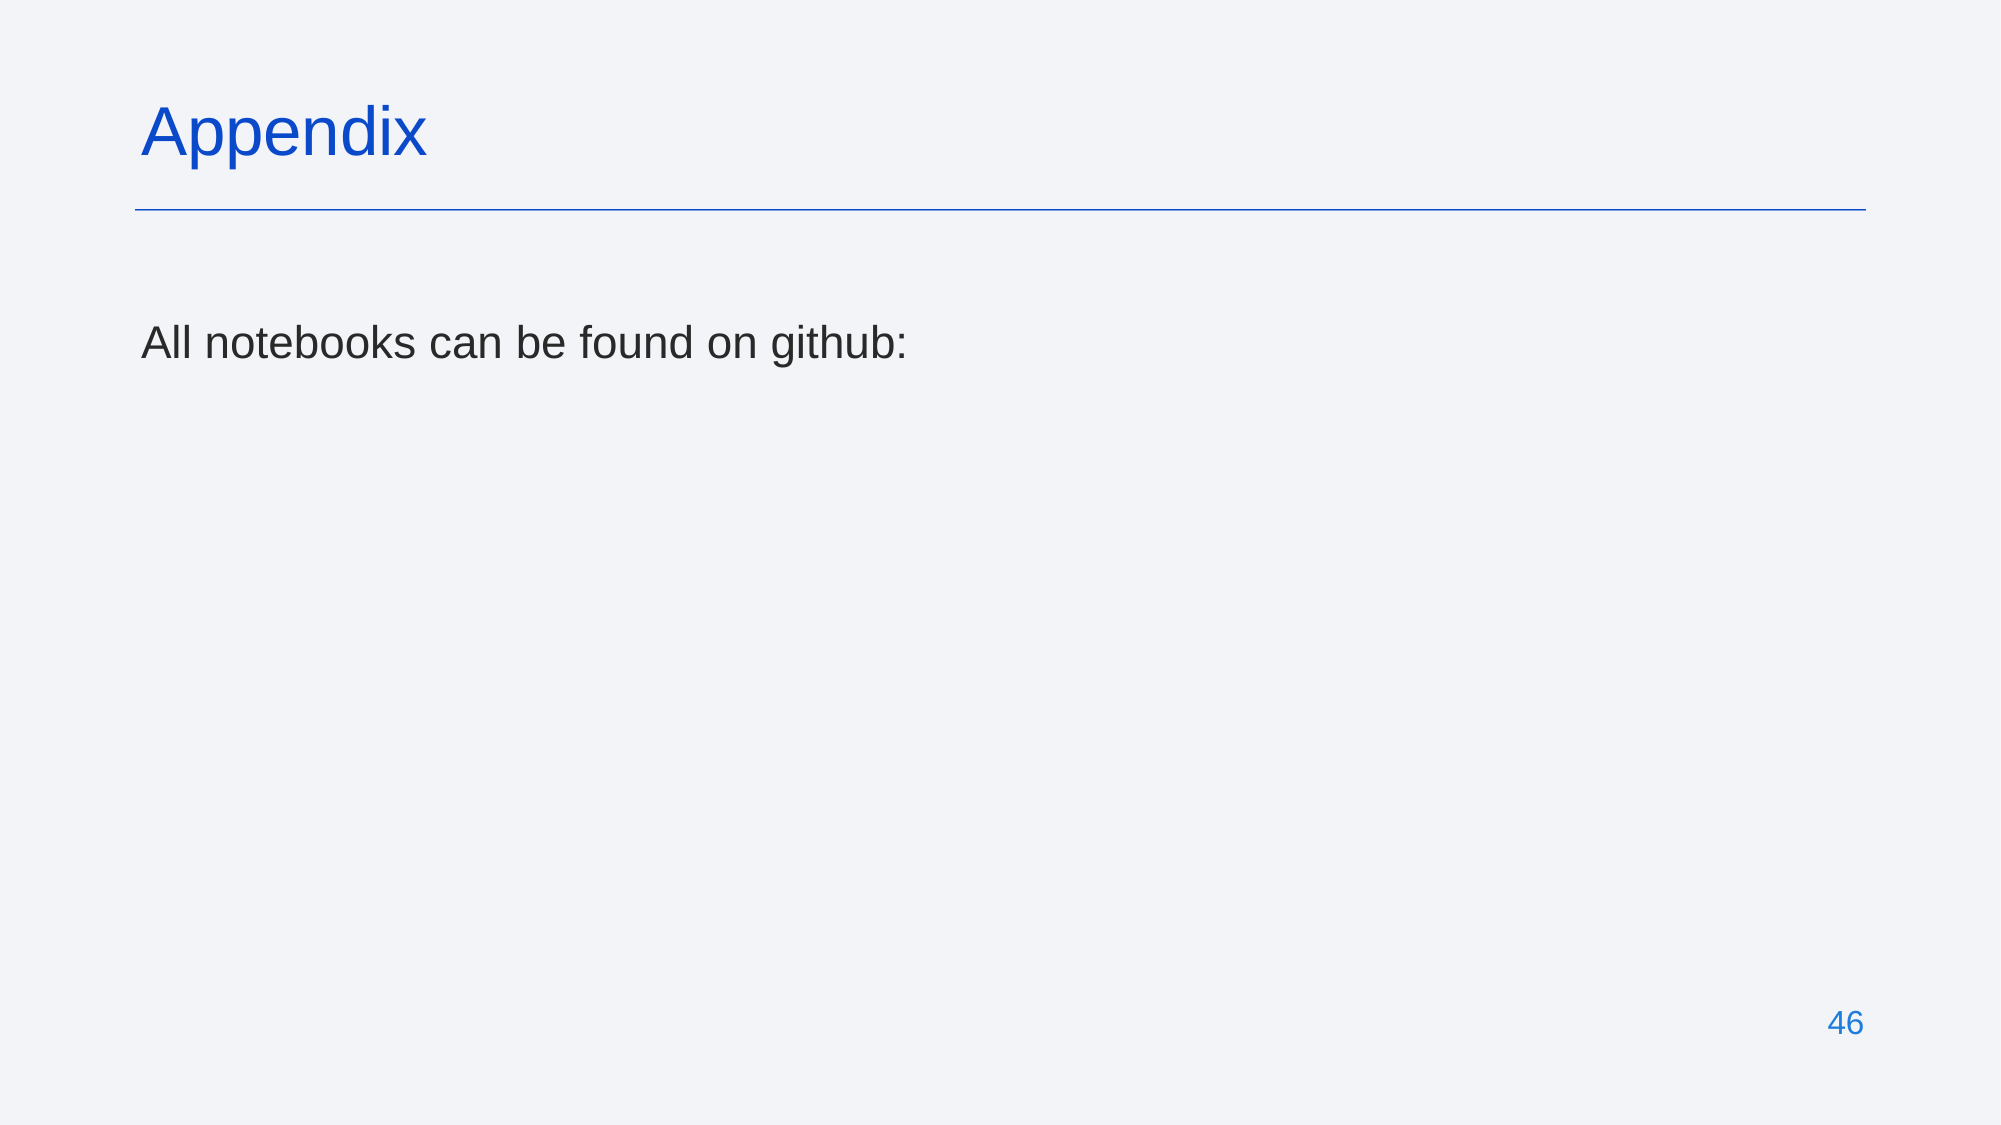

Appendix
All notebooks can be found on github:
46